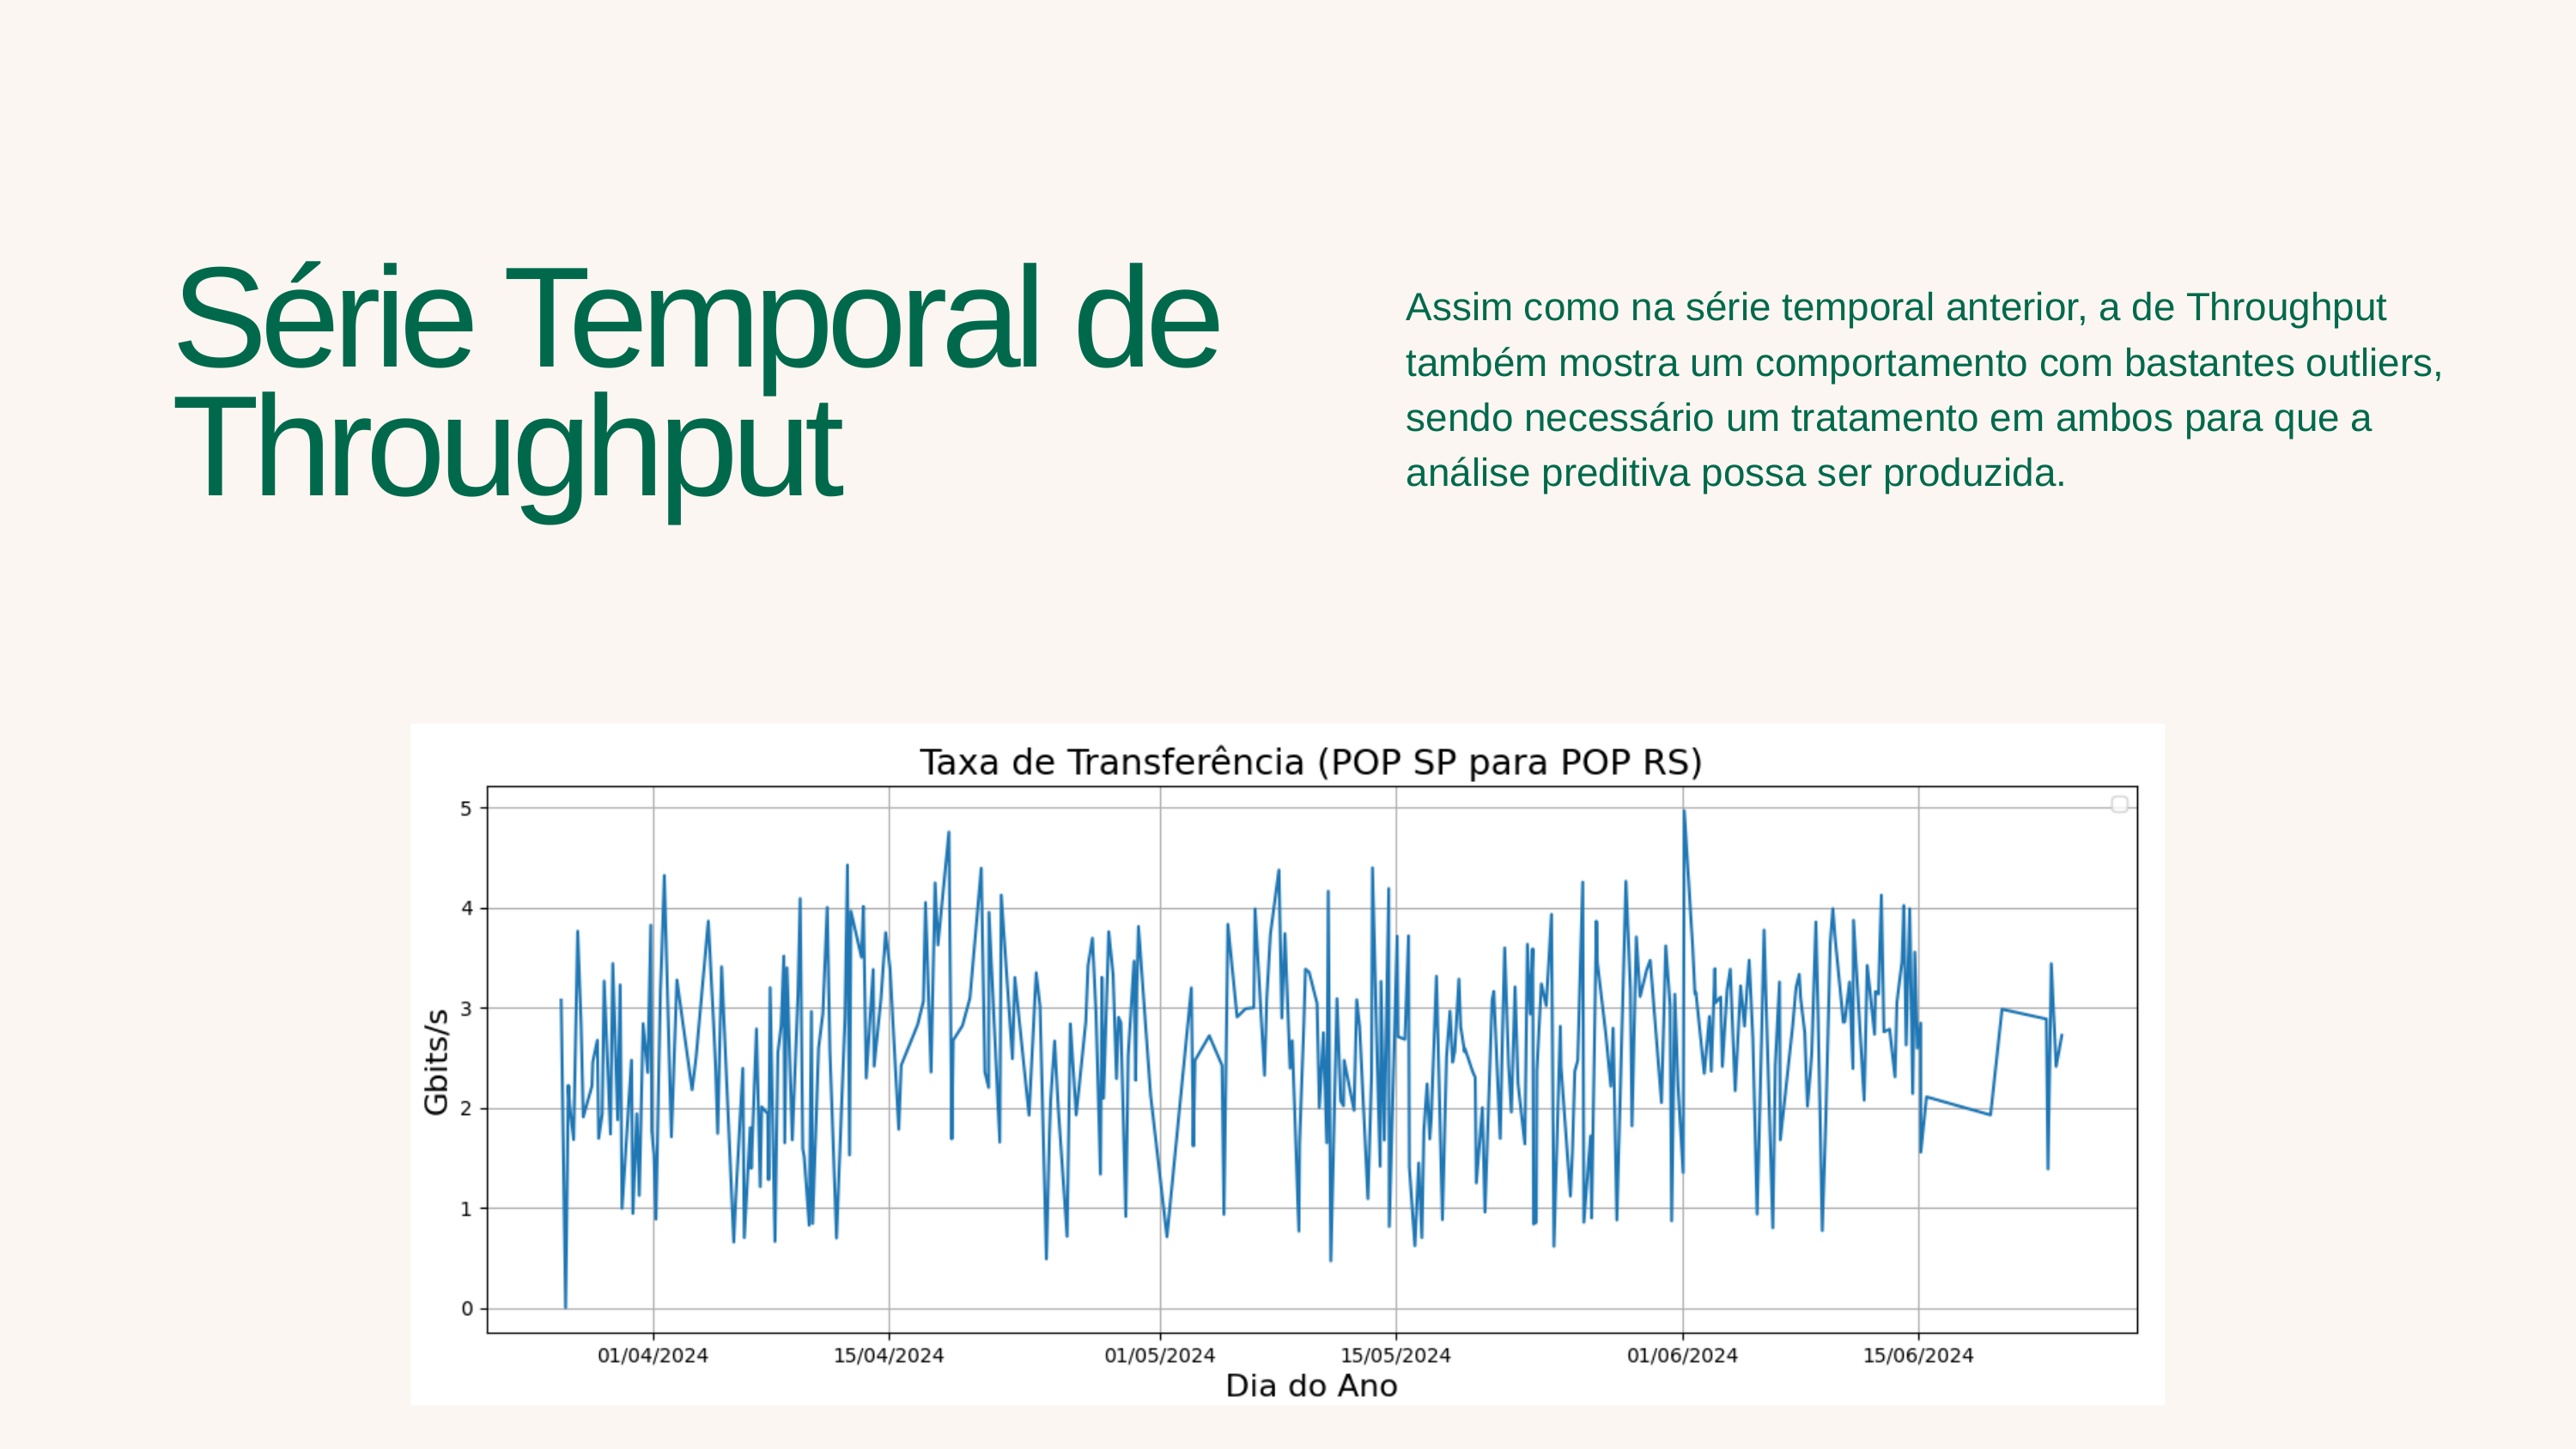

Série Temporal de Throughput
Assim como na série temporal anterior, a de Throughput também mostra um comportamento com bastantes outliers, sendo necessário um tratamento em ambos para que a análise preditiva possa ser produzida.